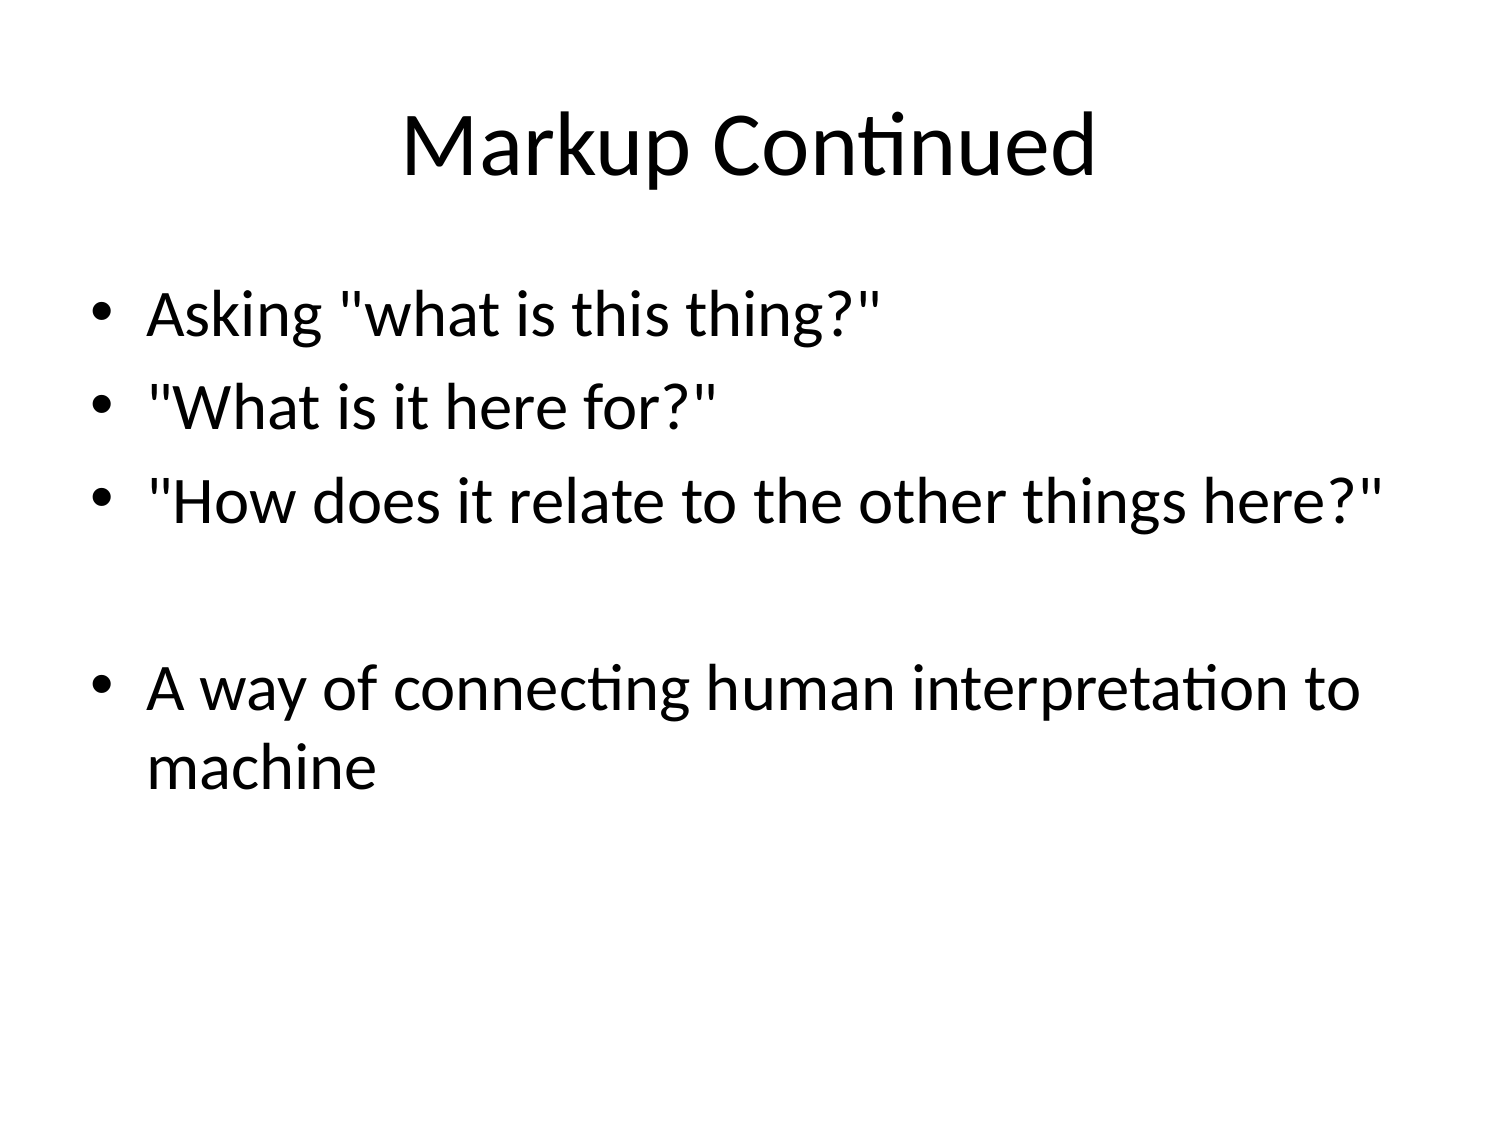

# Markup Continued
Asking "what is this thing?"
"What is it here for?"
"How does it relate to the other things here?"

A way of connecting human interpretation to machine